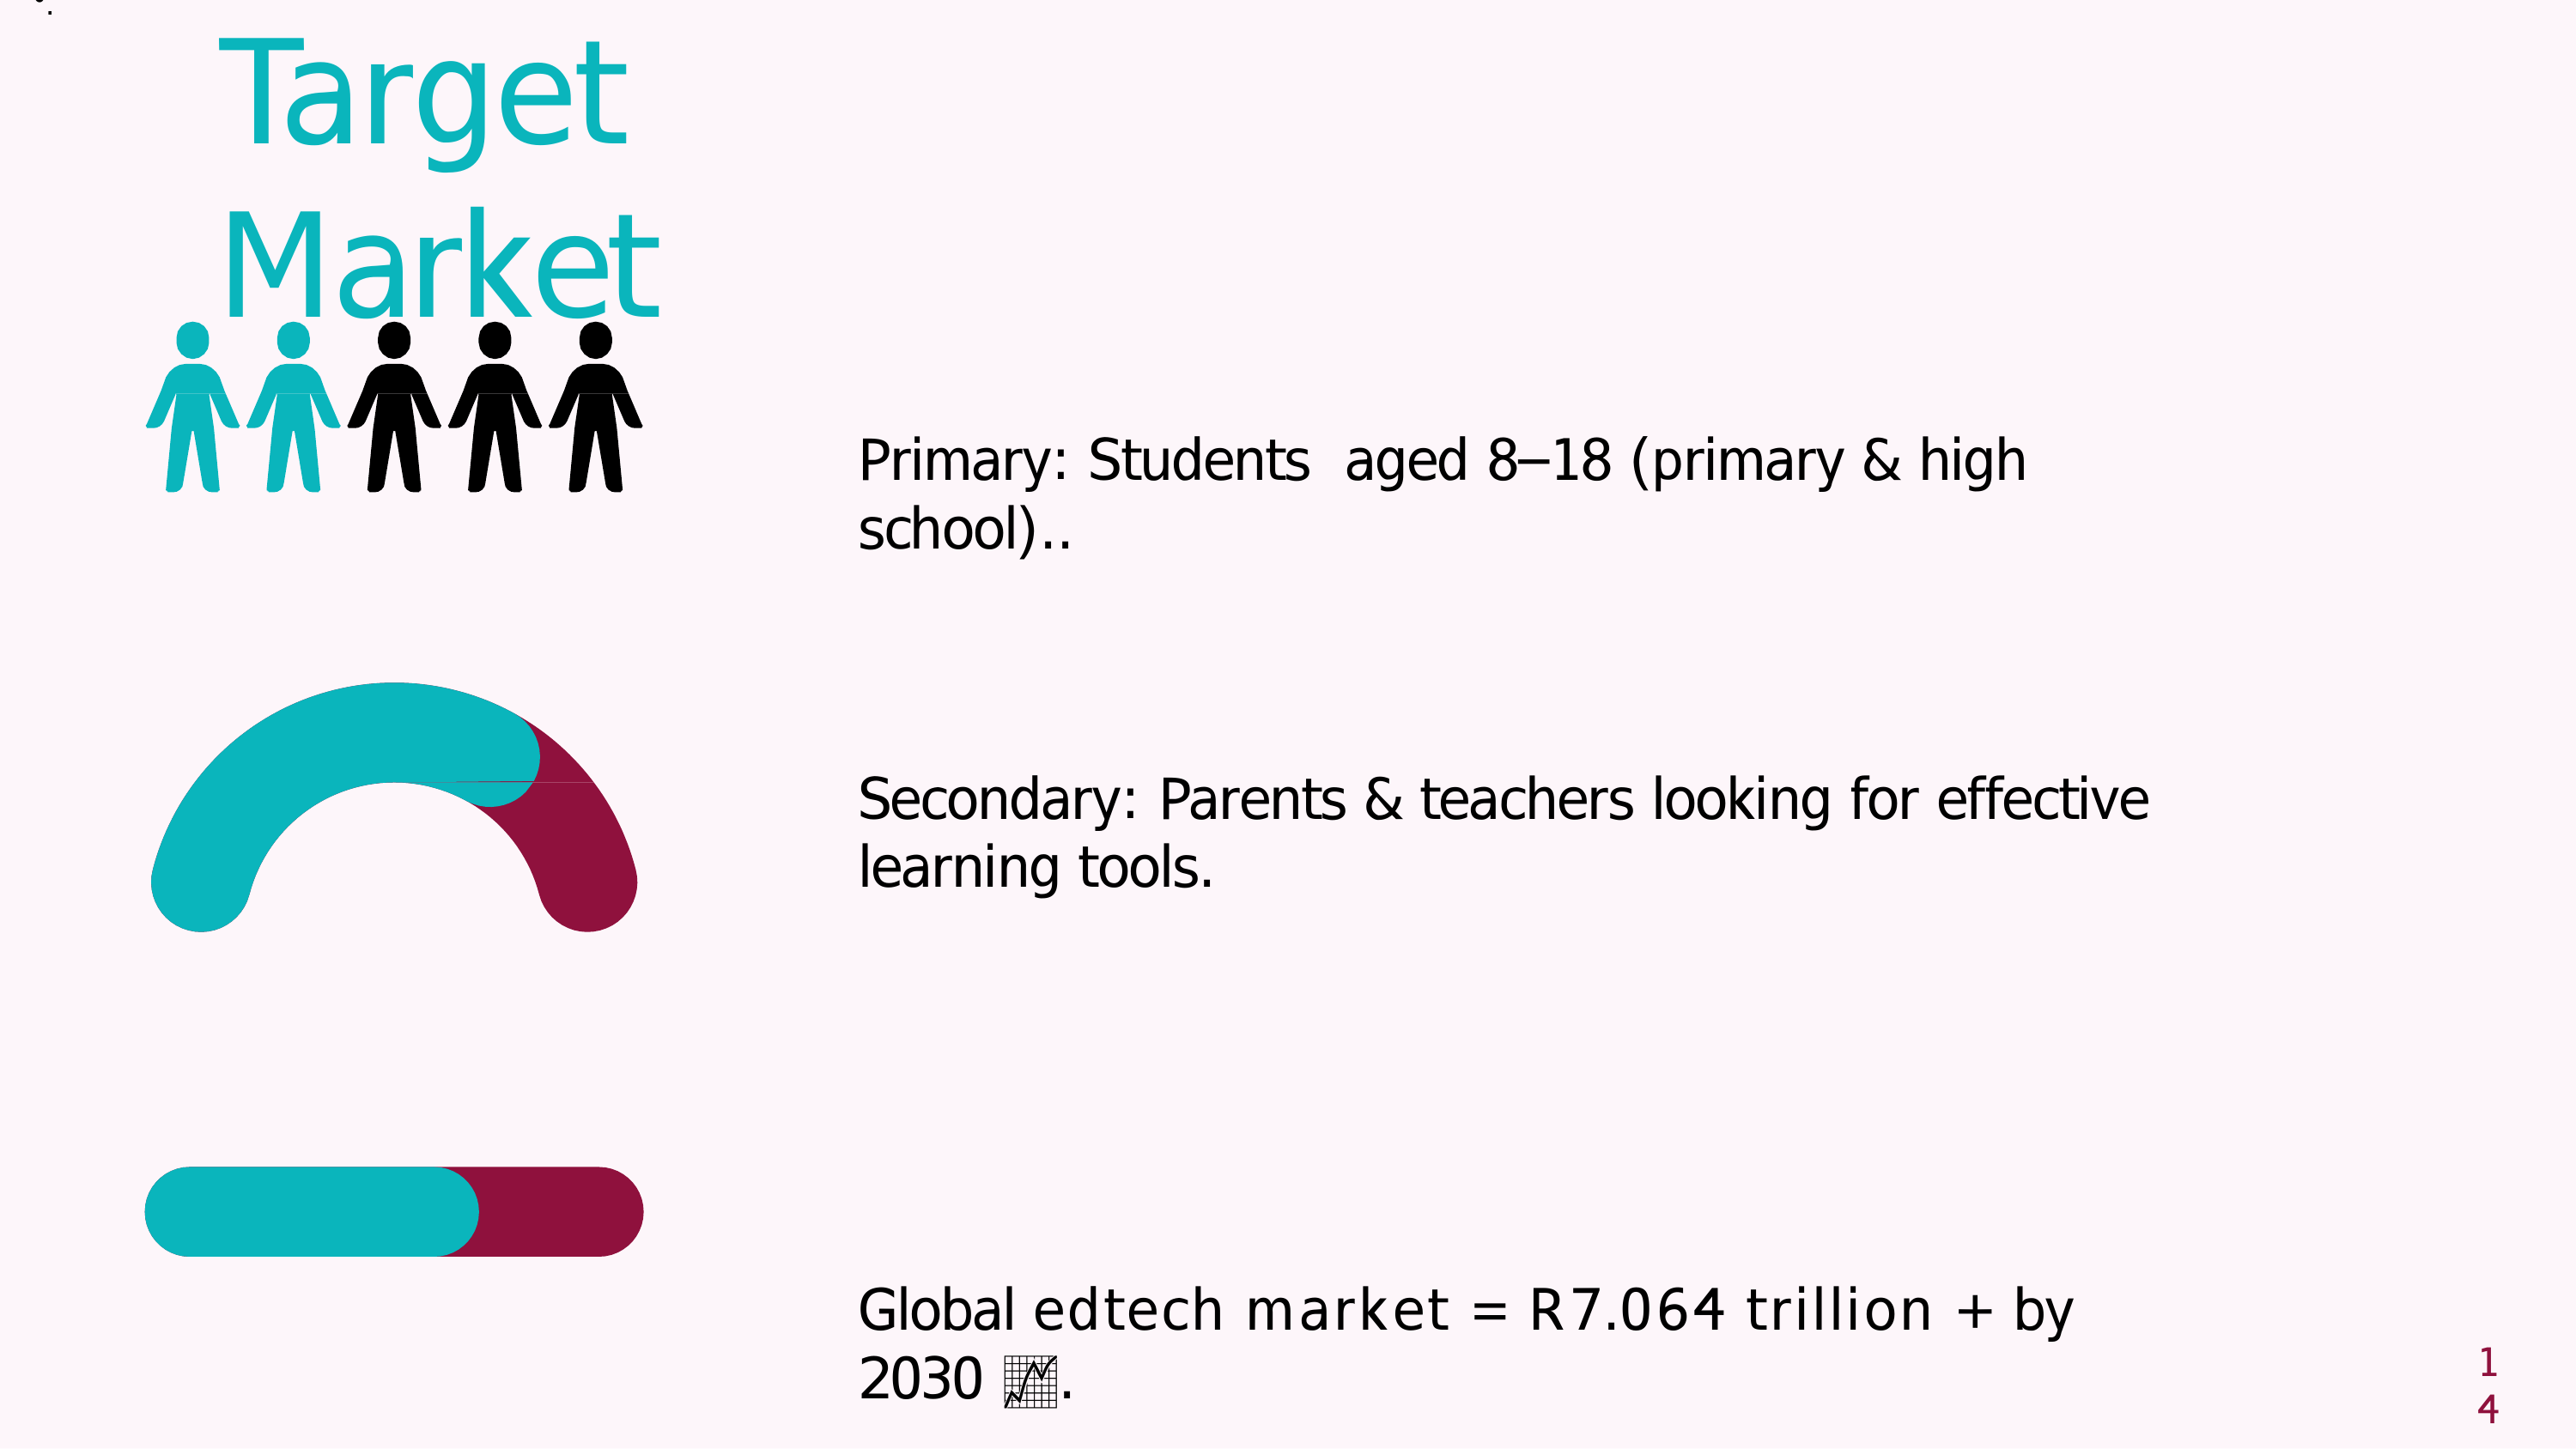

.

# Target Market

Primary: Students  aged 8–18 (primary & high school)..

Secondary: Parents & teachers looking for effective learning tools.

Global edtech market = R7.064 trillion + by 2030 📈.
.

14